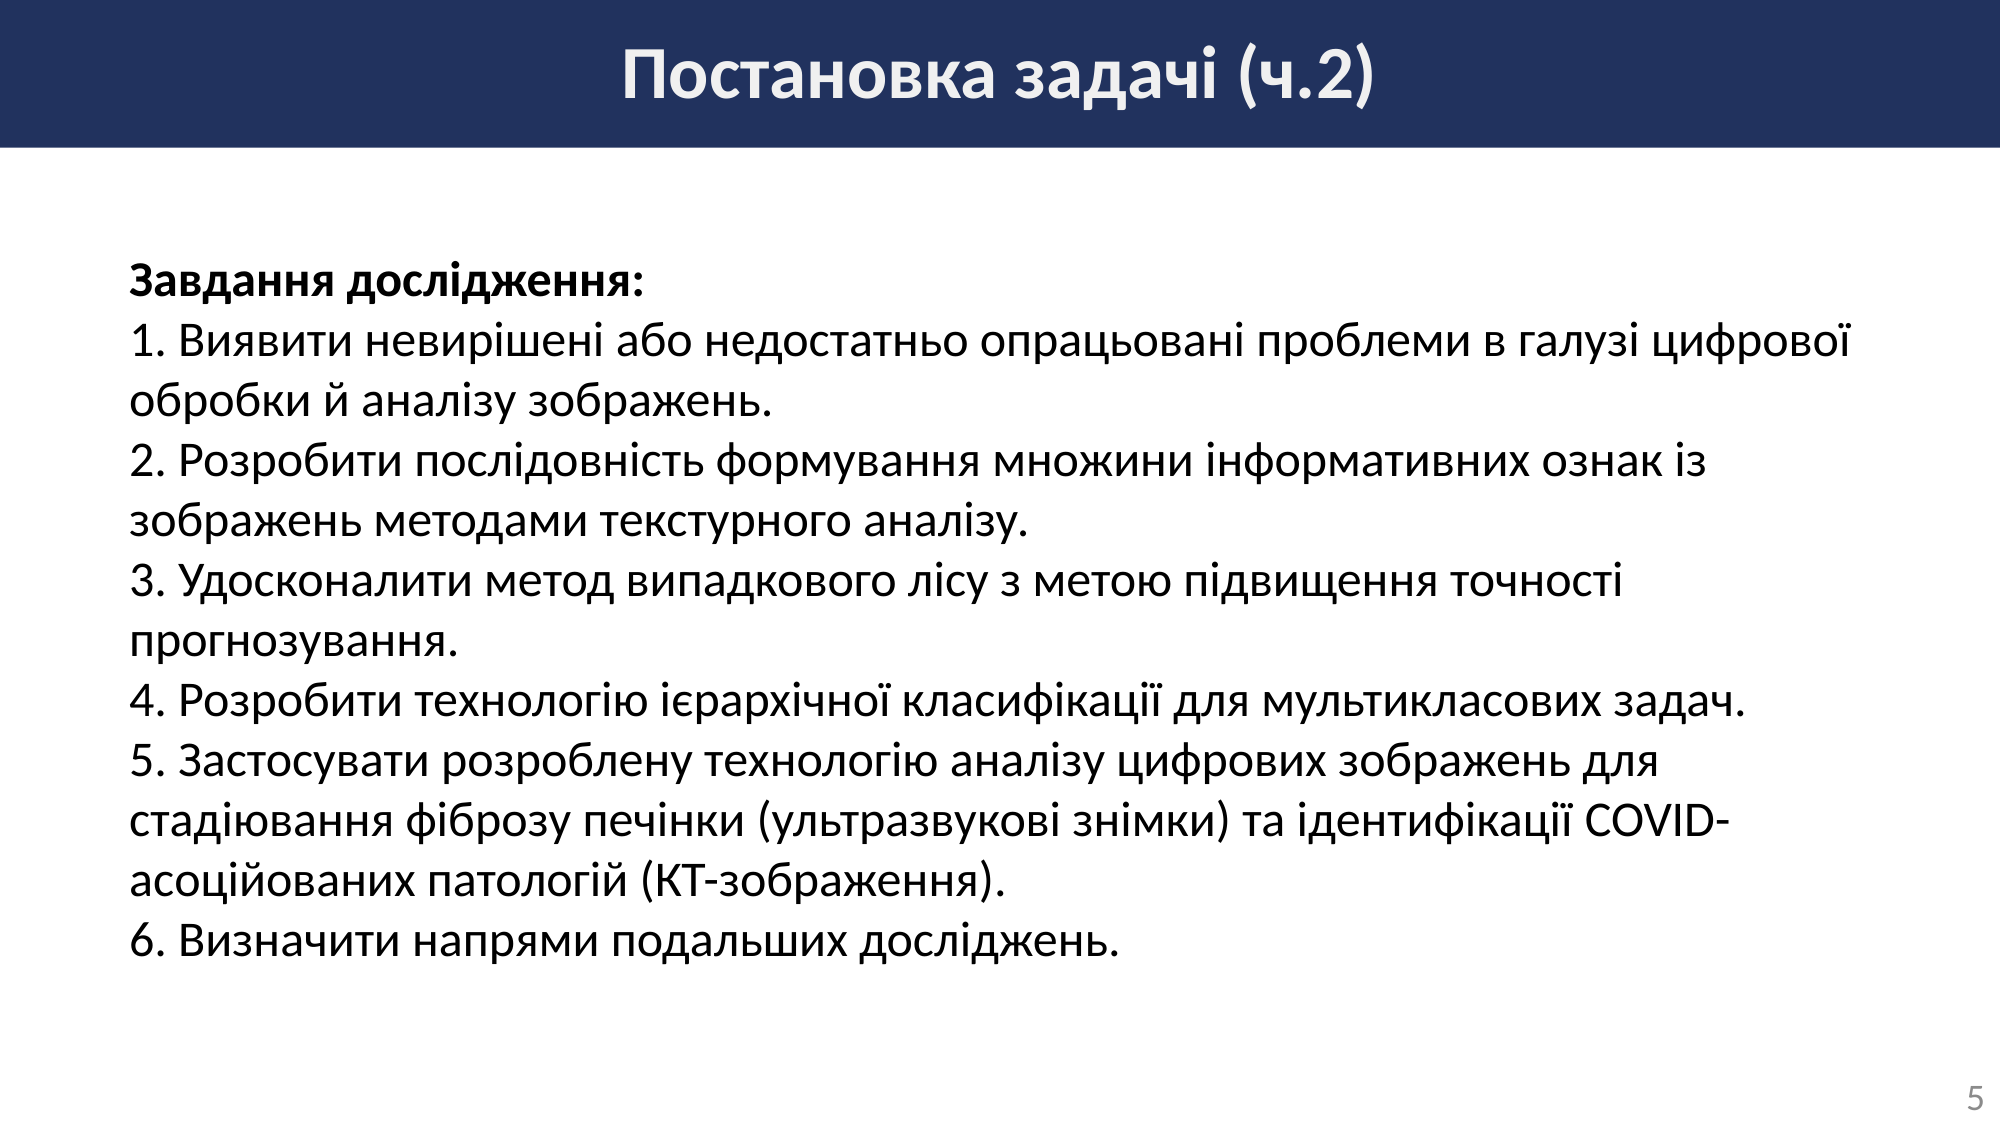

# Постановка задачі (ч.2)
Завдання дослідження:
1. Виявити невирішені або недостатньо опрацьовані проблеми в галузі цифрової обробки й аналізу зображень.
2. Розробити послідовність формування множини інформативних ознак із зображень методами текстурного аналізу.
3. Удосконалити метод випадкового лісу з метою підвищення точності прогнозування.
4. Розробити технологію ієрархічної класифікації для мультикласових задач.
5. Застосувати розроблену технологію аналізу цифрових зображень для стадіювання фіброзу печінки (ультразвукові знімки) та ідентифікації COVID-асоційованих патологій (КТ-зображення).
6. Визначити напрями подальших досліджень.
5